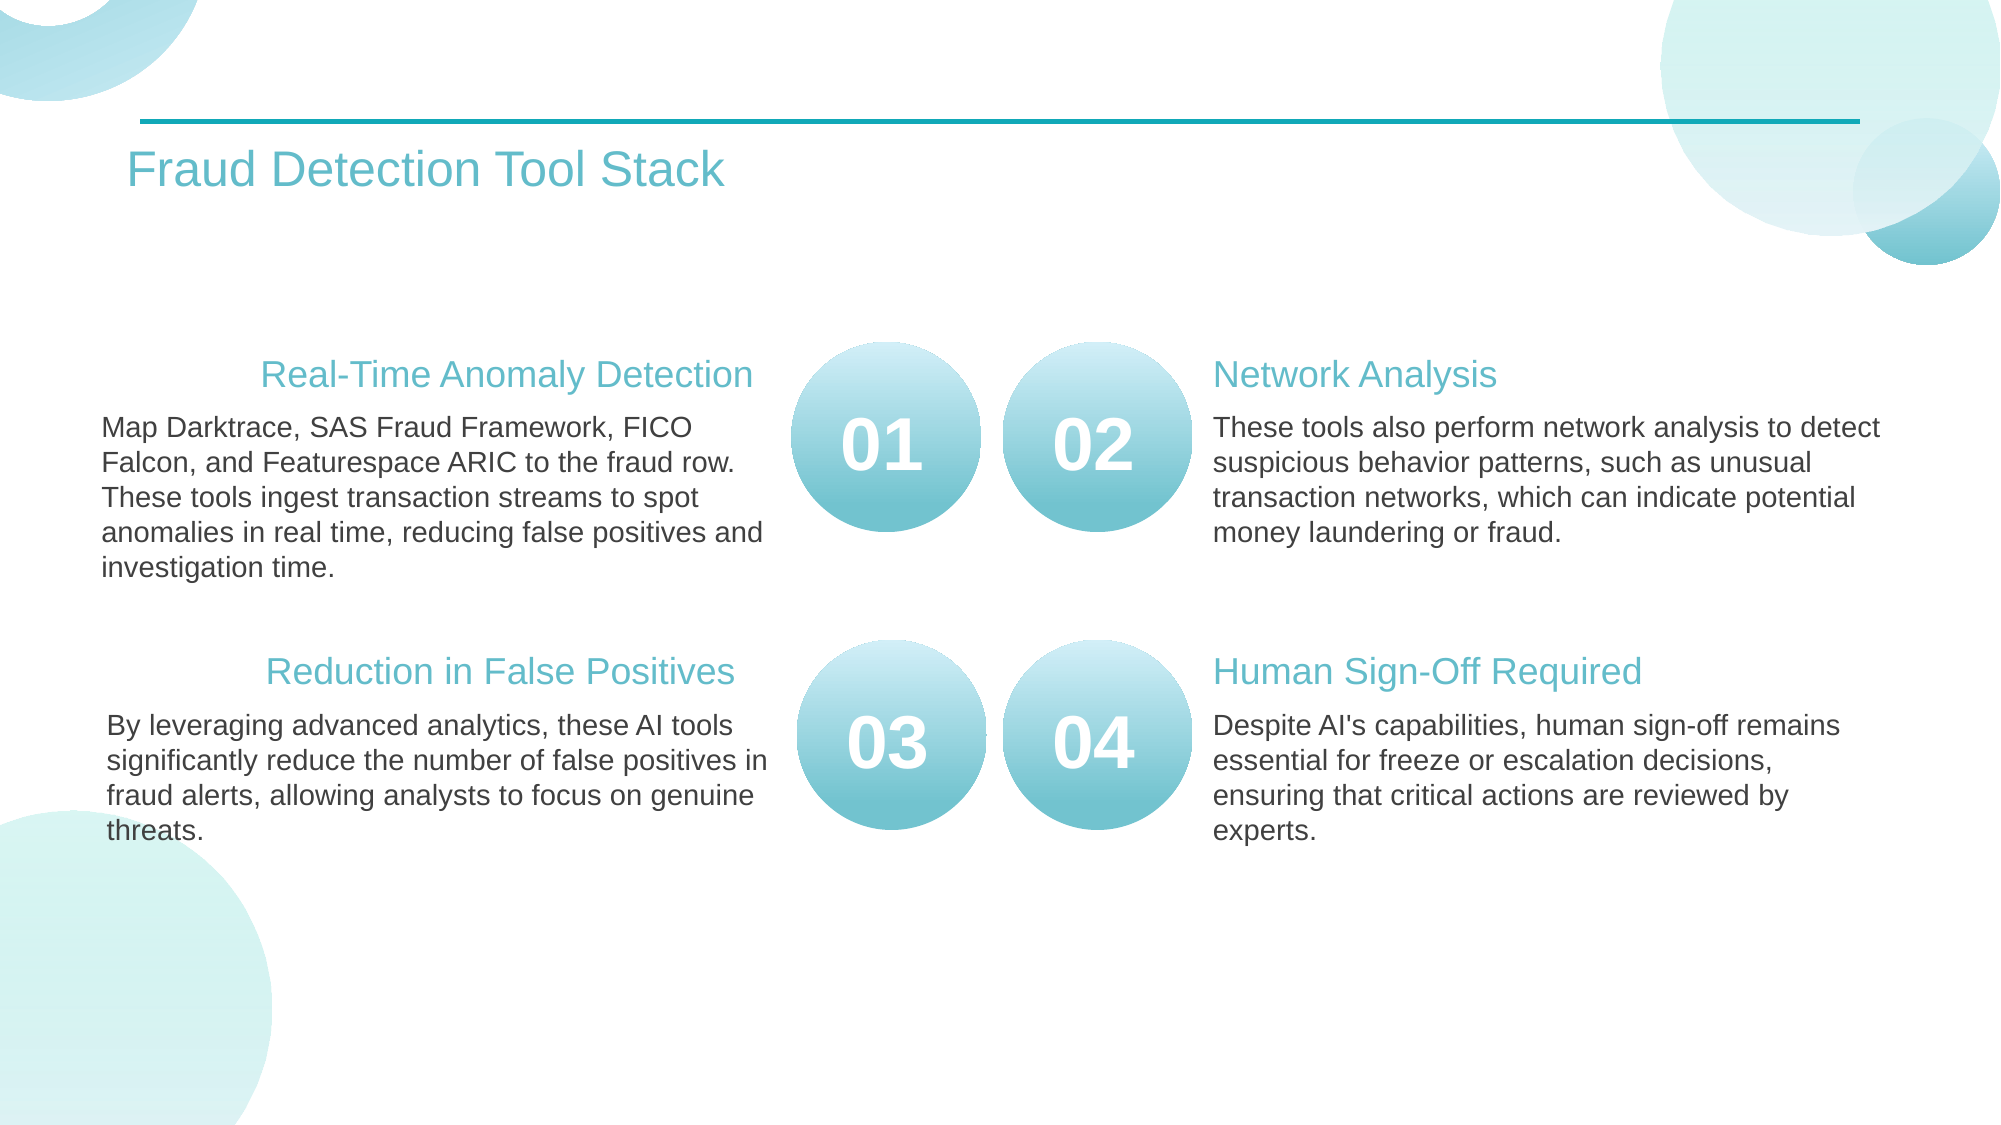

Fraud Detection Tool Stack

02
Network Analysis

01
Real-Time Anomaly Detection
These tools also perform network analysis to detect suspicious behavior patterns, such as unusual transaction networks, which can indicate potential money laundering or fraud.
Map Darktrace, SAS Fraud Framework, FICO Falcon, and Featurespace ARIC to the fraud row. These tools ingest transaction streams to spot anomalies in real time, reducing false positives and investigation time.

04
Human Sign-Off Required

03
Reduction in False Positives
Despite AI's capabilities, human sign-off remains essential for freeze or escalation decisions, ensuring that critical actions are reviewed by experts.
By leveraging advanced analytics, these AI tools significantly reduce the number of false positives in fraud alerts, allowing analysts to focus on genuine threats.